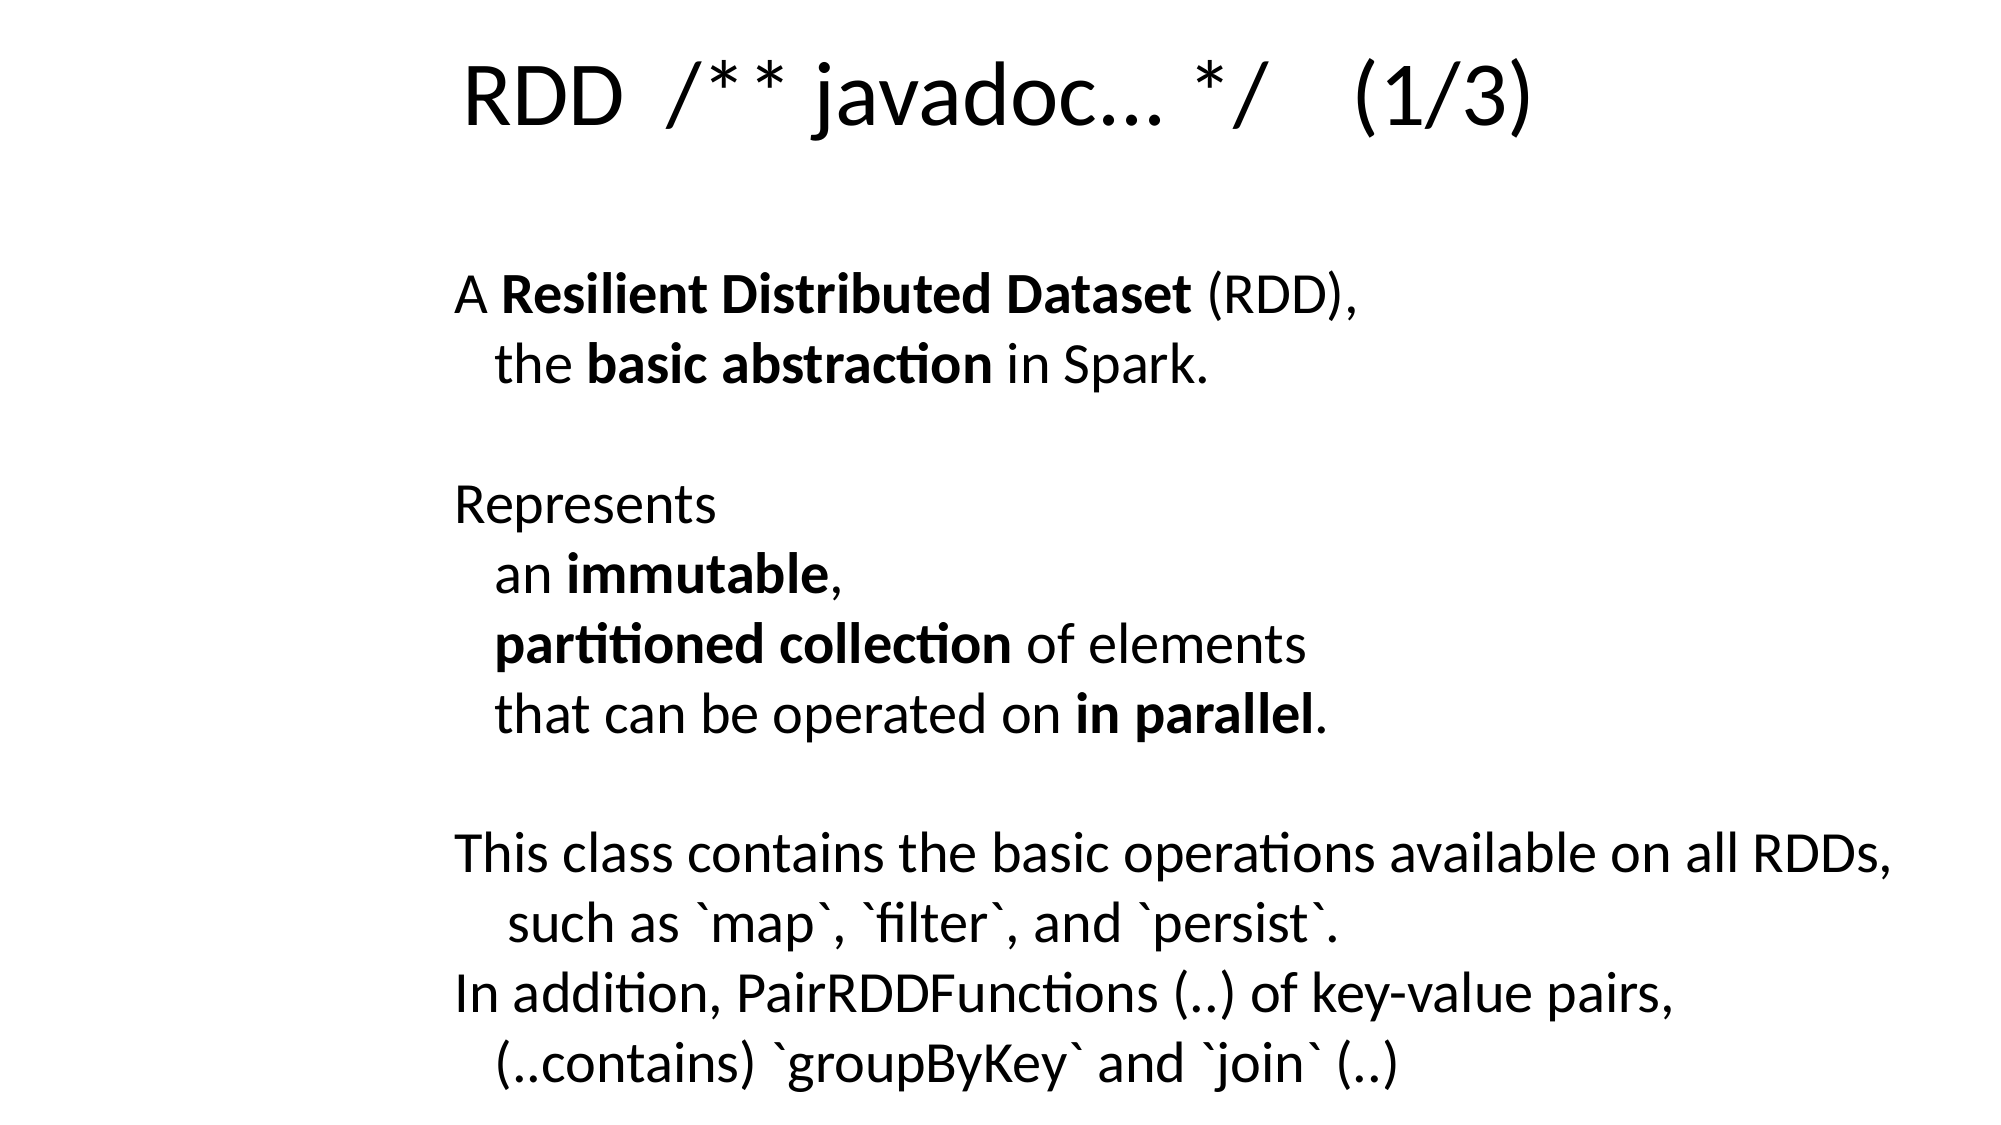

# RDD  /** javadoc... */    (1/3)
A Resilient Distributed Dataset (RDD),
   the basic abstraction in Spark.

Represents
   an immutable,
   partitioned collection of elements
   that can be operated on in parallel.

This class contains the basic operations available on all RDDs,
    such as `map`, `filter`, and `persist`.
In addition, PairRDDFunctions (..) of key-value pairs,
   (..contains) `groupByKey` and `join` (..)